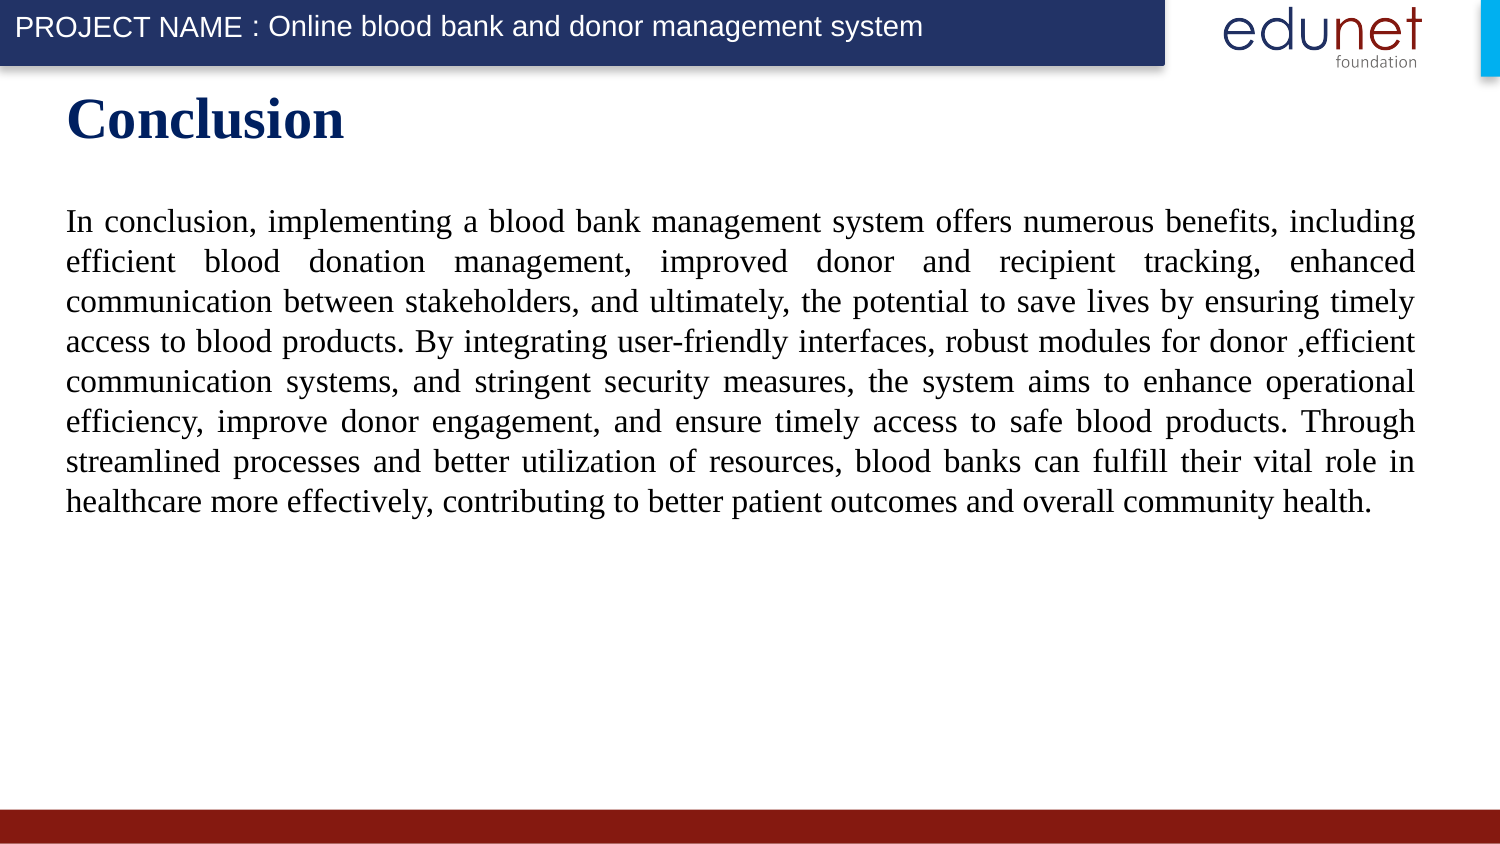

: Online blood bank and donor management system
# Conclusion
In conclusion, implementing a blood bank management system offers numerous benefits, including efficient blood donation management, improved donor and recipient tracking, enhanced communication between stakeholders, and ultimately, the potential to save lives by ensuring timely access to blood products. By integrating user-friendly interfaces, robust modules for donor ,efficient communication systems, and stringent security measures, the system aims to enhance operational efficiency, improve donor engagement, and ensure timely access to safe blood products. Through streamlined processes and better utilization of resources, blood banks can fulfill their vital role in healthcare more effectively, contributing to better patient outcomes and overall community health.